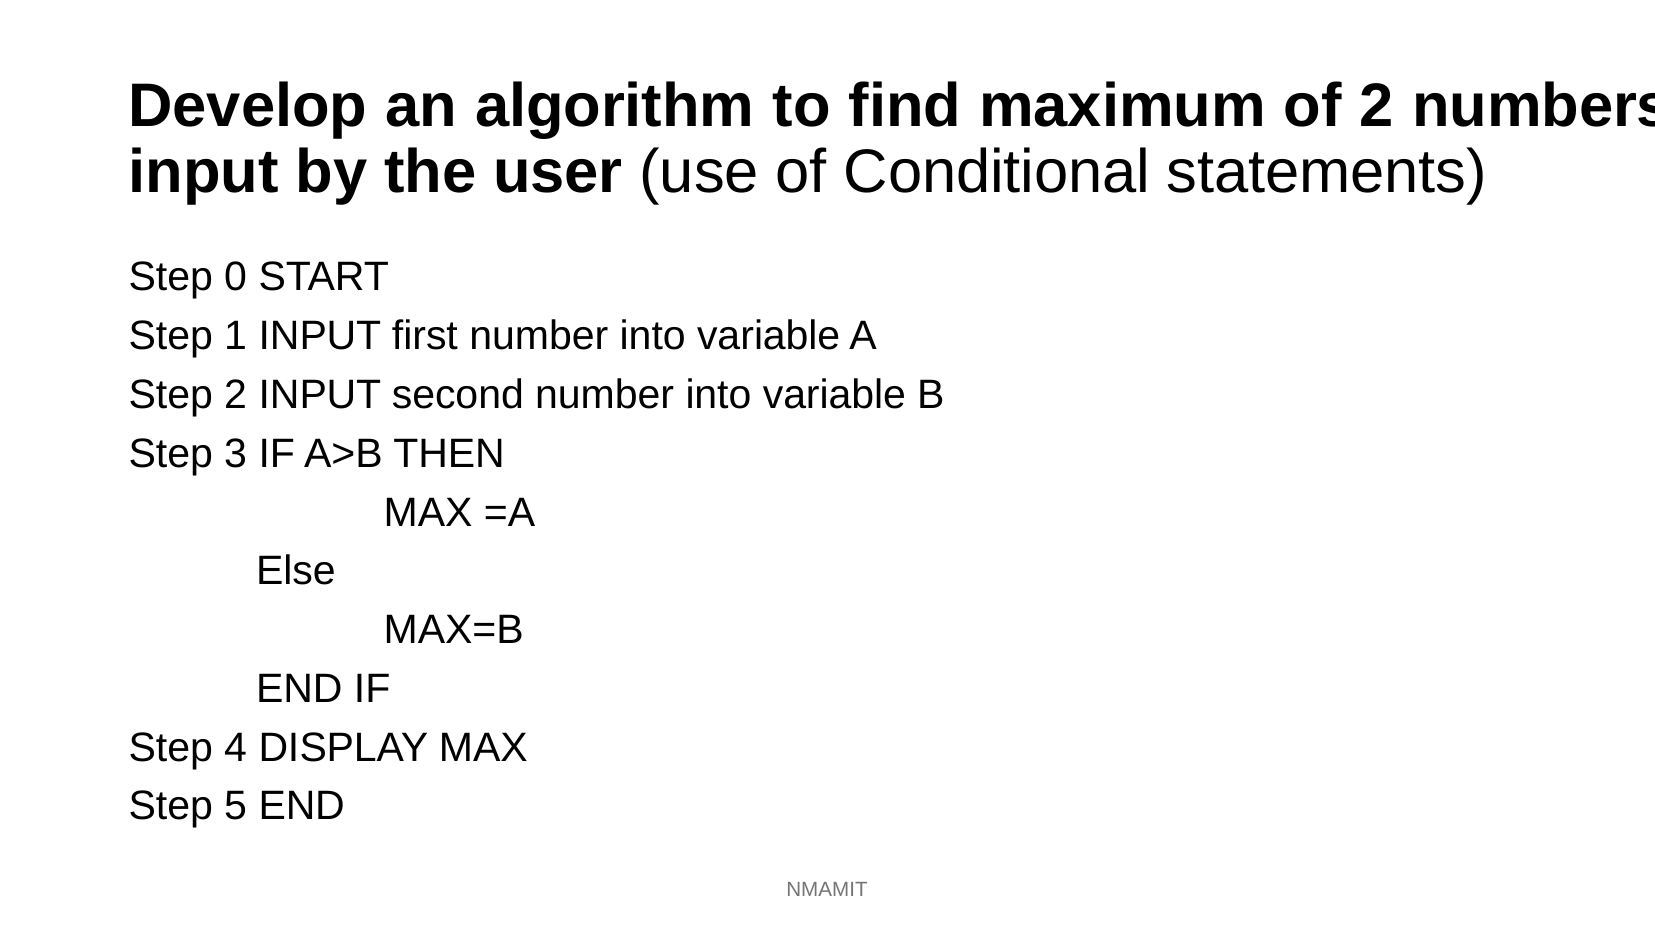

# Develop an algorithm to find maximum of 2 numbers input by the user (use of Conditional statements)
Step 0 START
Step 1 INPUT first number into variable A
Step 2 INPUT second number into variable B
Step 3 IF A>B THEN
		MAX =A
	Else
		MAX=B
	END IF
Step 4 DISPLAY MAX
Step 5 END

NMAMIT